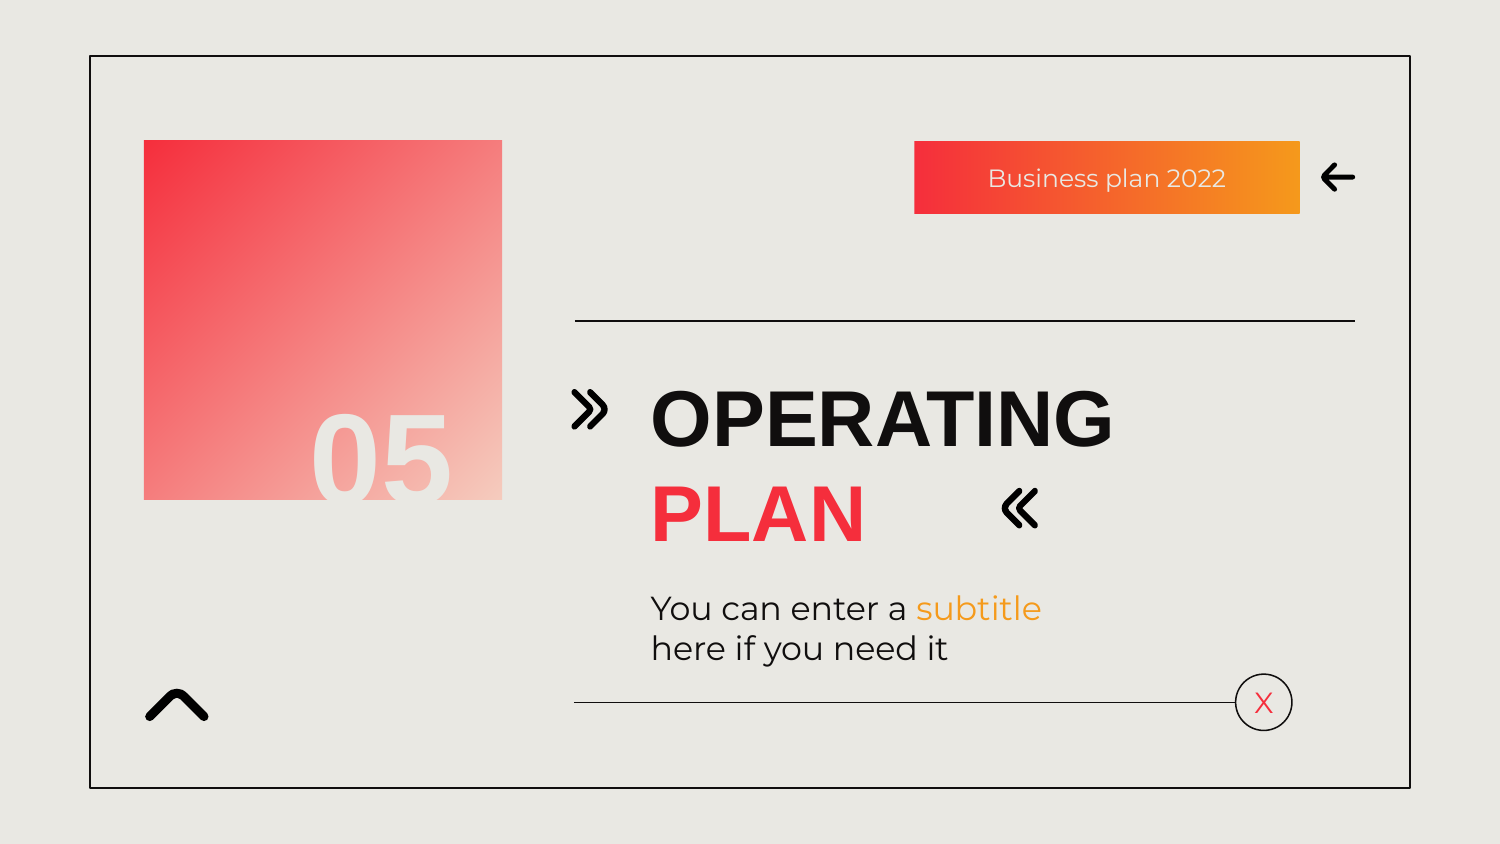

Business plan 2022

# OPERATING PLAN
05

You can enter a subtitle here if you need it

X